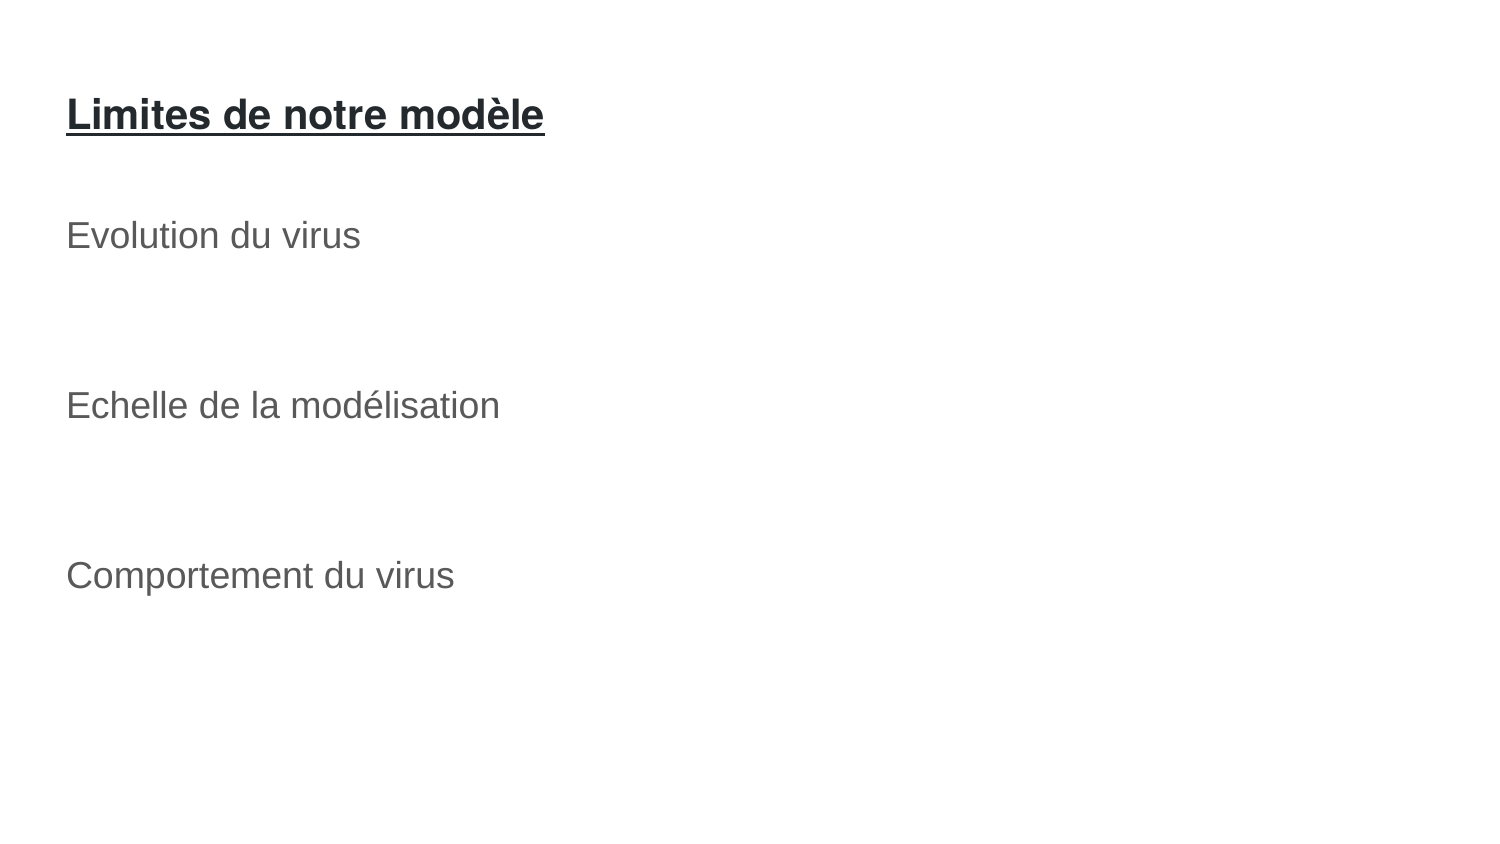

# Limites de notre modèle
Evolution du virus

Echelle de la modélisation

Comportement du virus